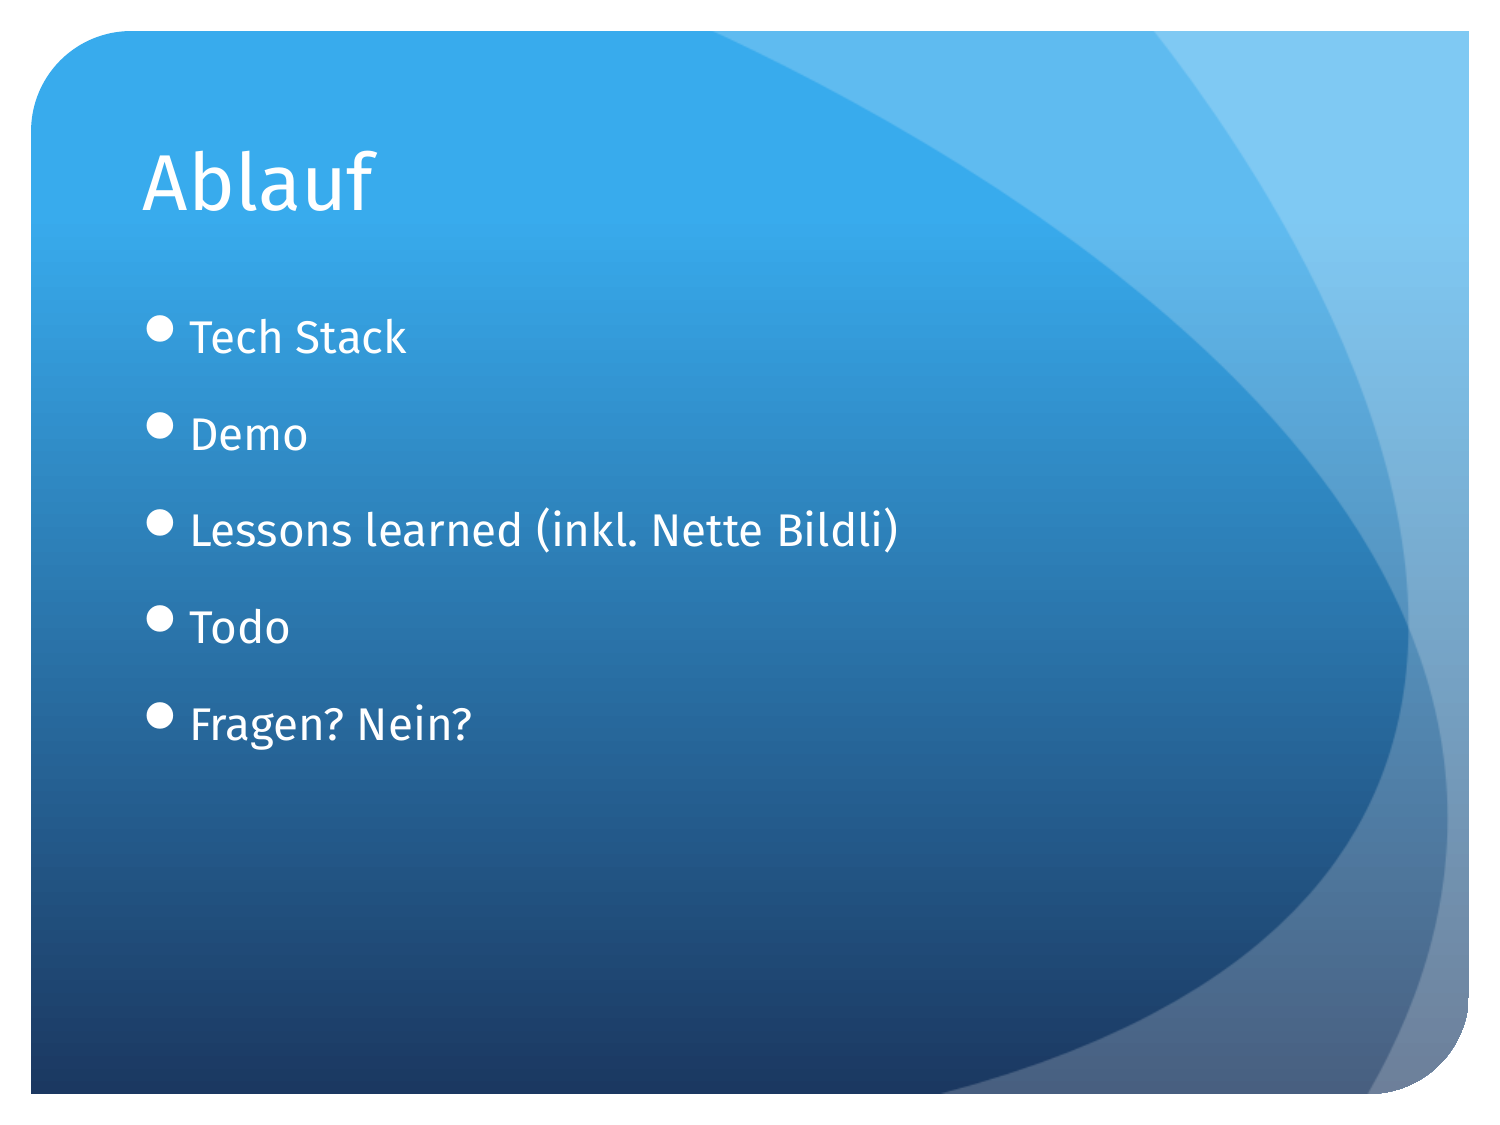

# Ablauf
Tech Stack
Demo
Lessons learned (inkl. Nette Bildli)
Todo
Fragen? Nein?